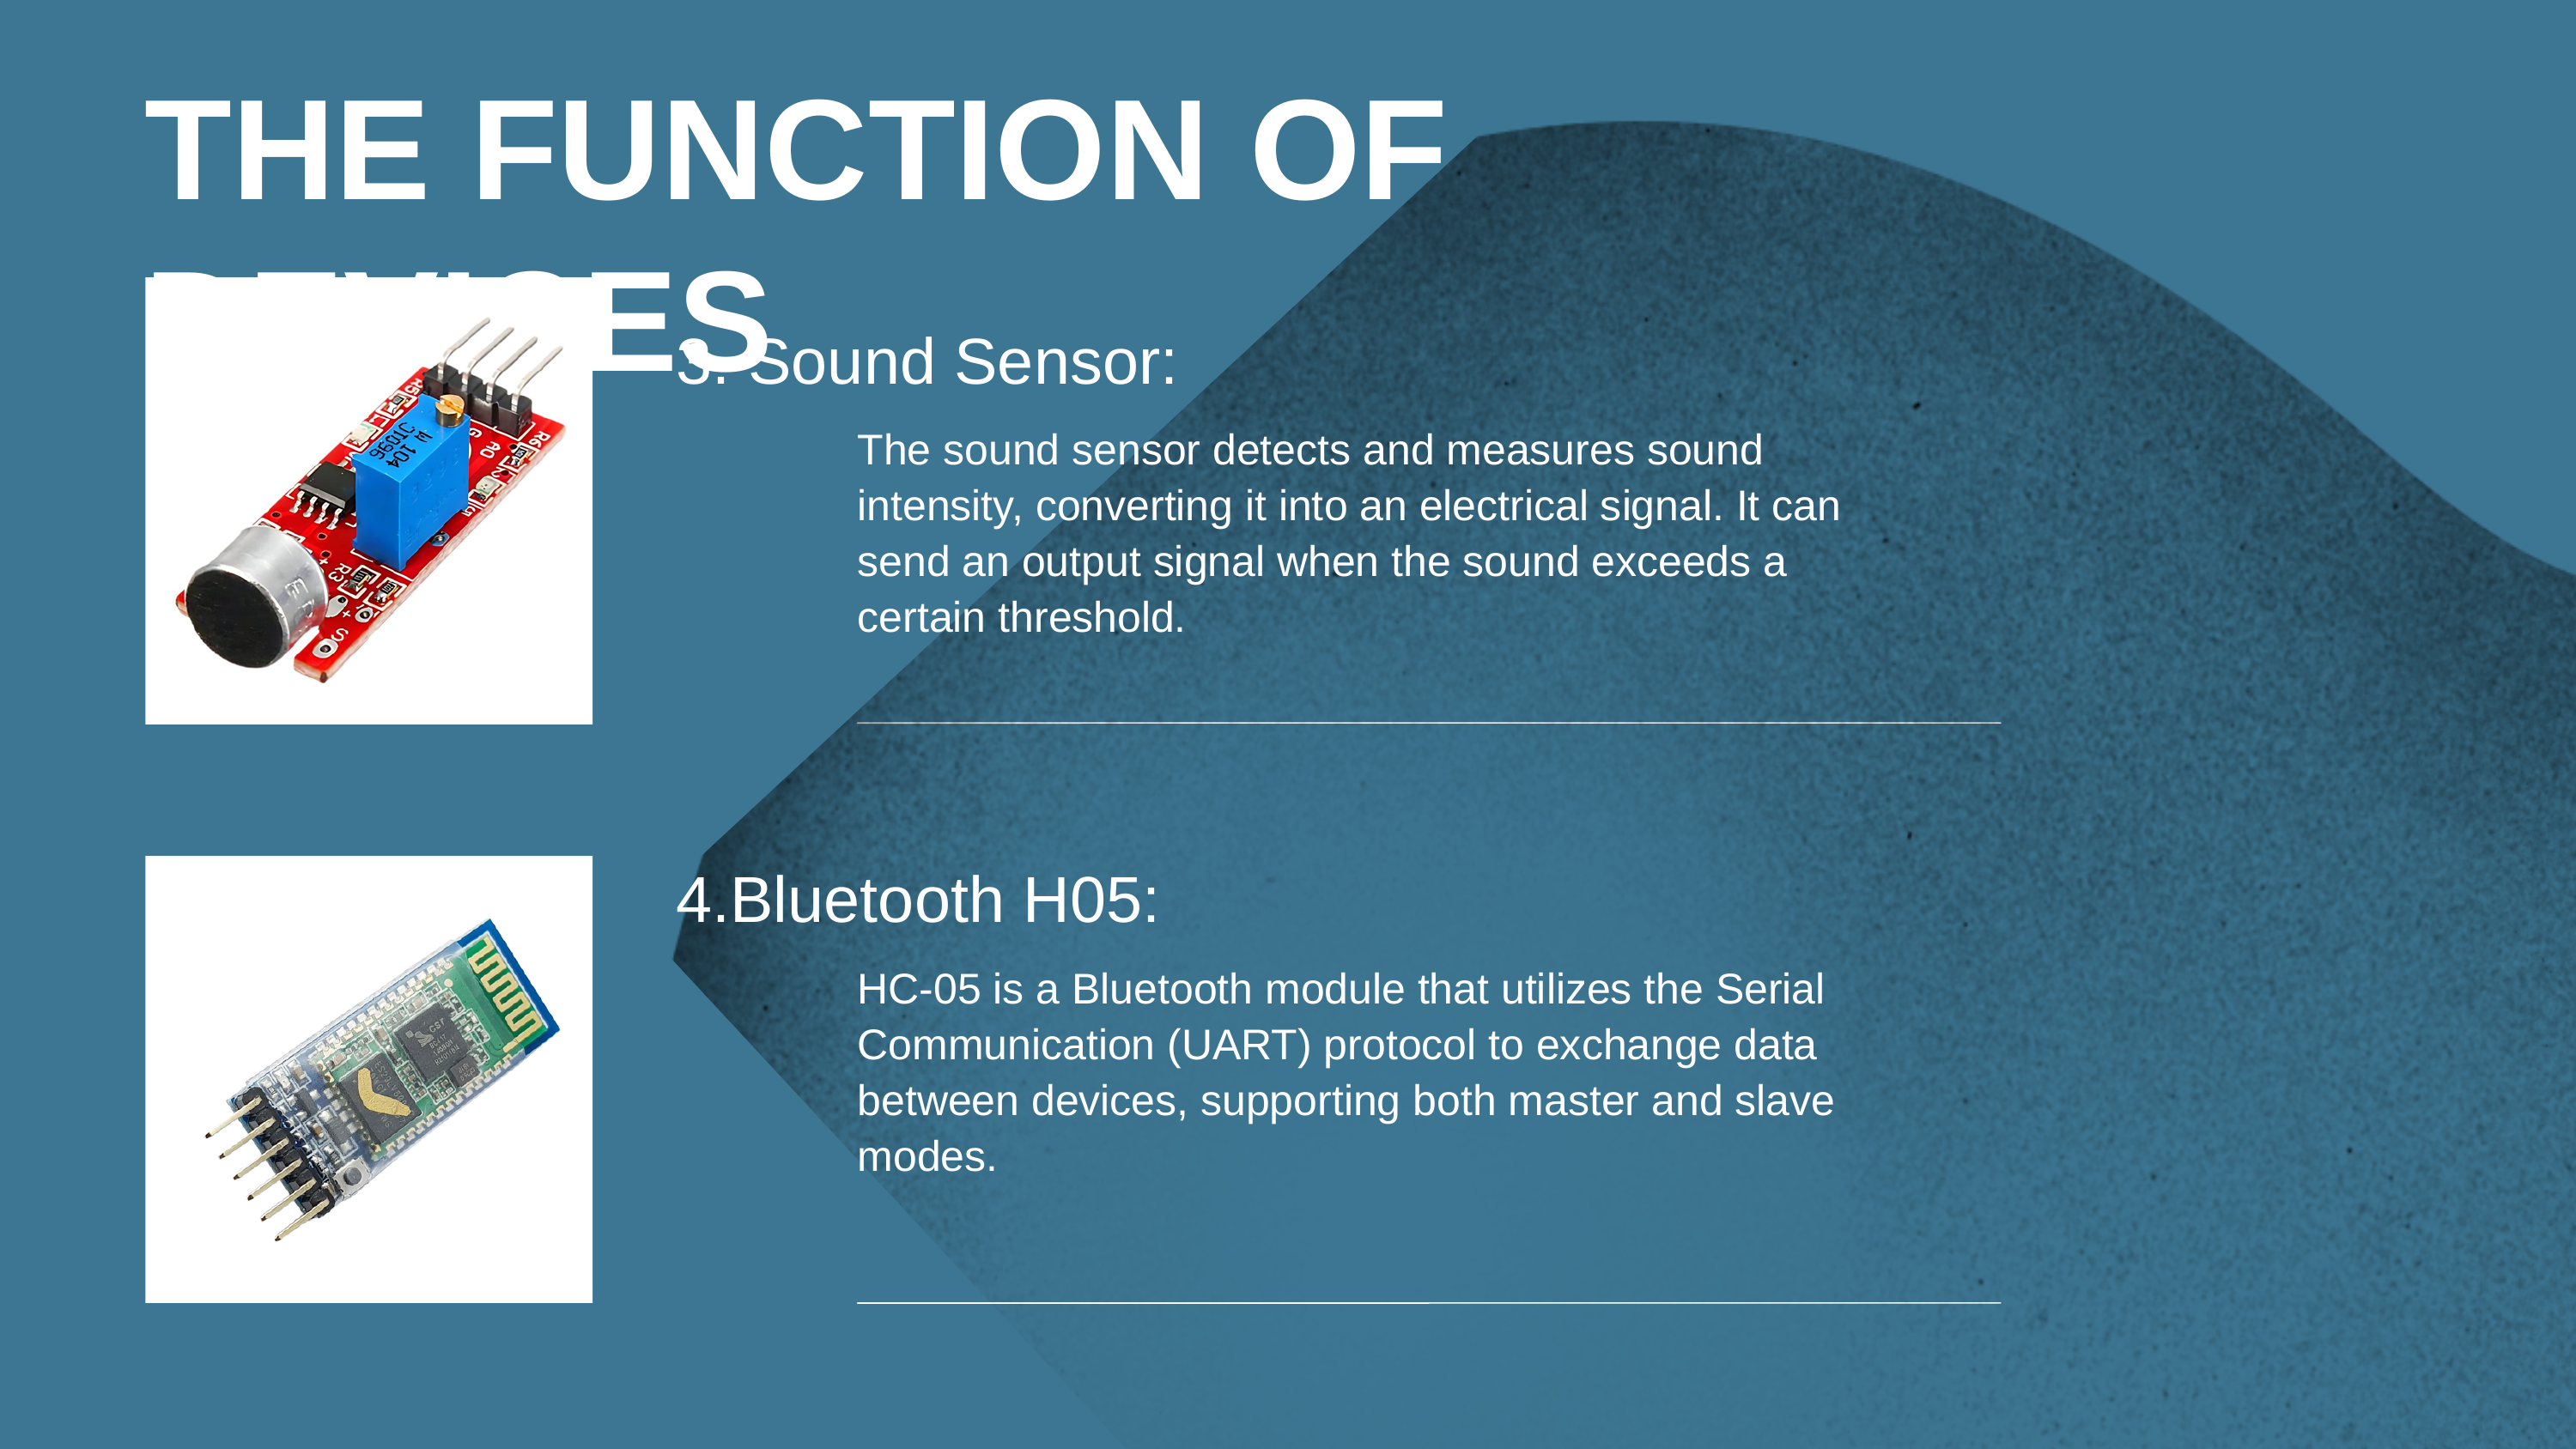

THE FUNCTION OF DEVICES

3. Sound Sensor:
The sound sensor detects and measures sound intensity, converting it into an electrical signal. It can send an output signal when the sound exceeds a certain threshold.

4.Bluetooth H05:

HC-05 is a Bluetooth module that utilizes the Serial Communication (UART) protocol to exchange data between devices, supporting both master and slave modes.